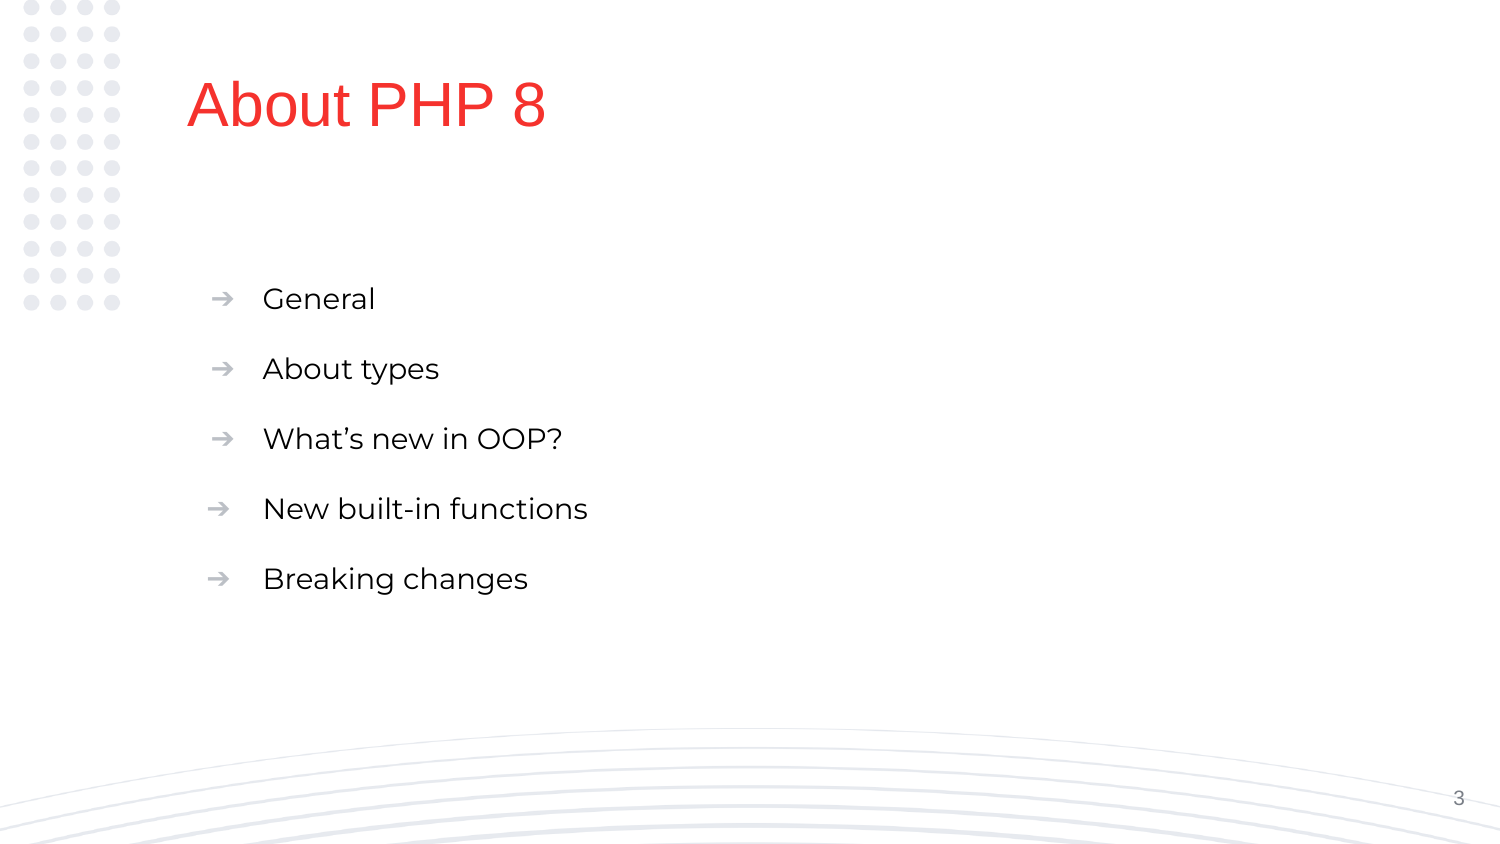

# About PHP 8
General
About types
What’s new in OOP?
New built-in functions
Breaking changes
3